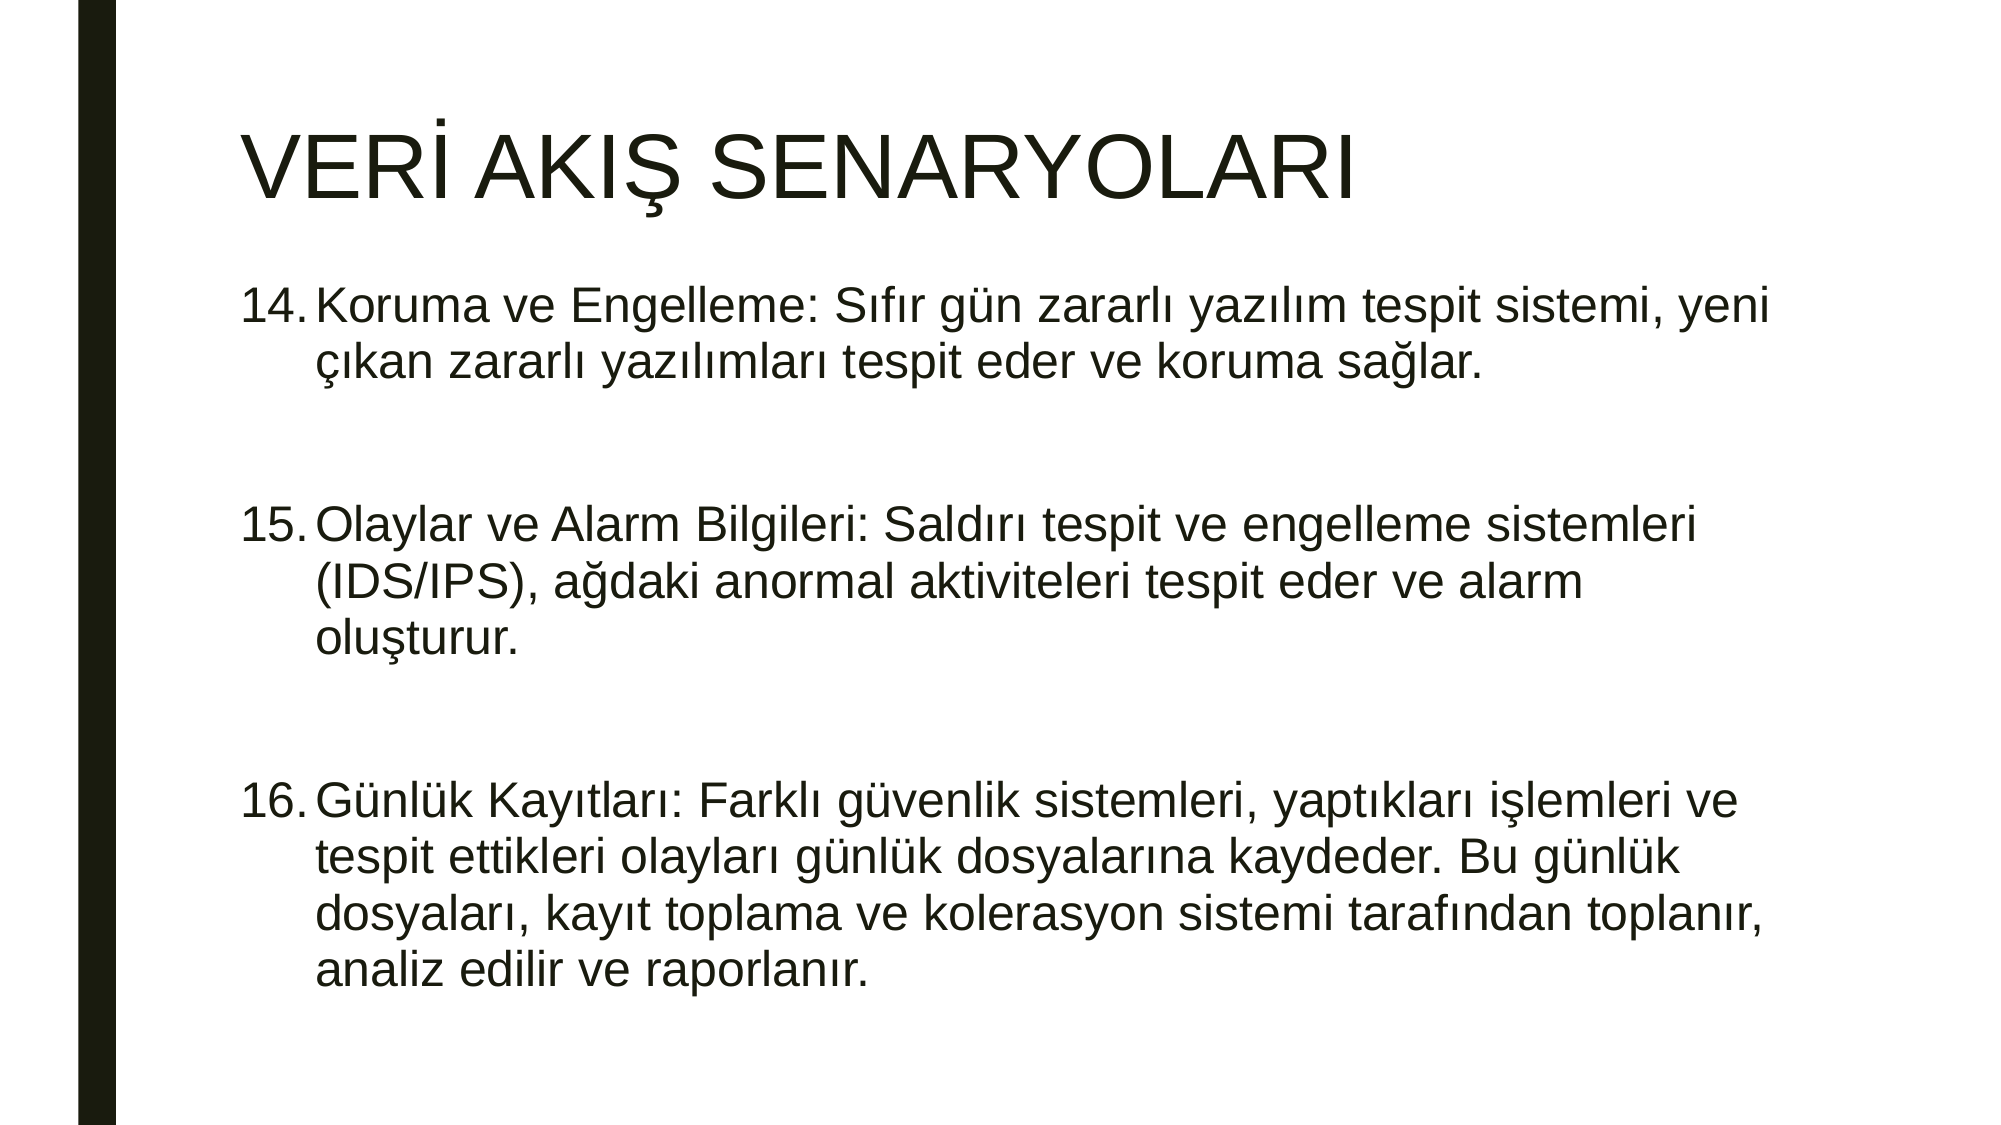

# VERİ AKIŞ SENARYOLARI
Koruma ve Engelleme: Sıfır gün zararlı yazılım tespit sistemi, yeni çıkan zararlı yazılımları tespit eder ve koruma sağlar.

Olaylar ve Alarm Bilgileri: Saldırı tespit ve engelleme sistemleri (IDS/IPS), ağdaki anormal aktiviteleri tespit eder ve alarm oluşturur.

Günlük Kayıtları: Farklı güvenlik sistemleri, yaptıkları işlemleri ve tespit ettikleri olayları günlük dosyalarına kaydeder. Bu günlük dosyaları, kayıt toplama ve kolerasyon sistemi tarafından toplanır, analiz edilir ve raporlanır.